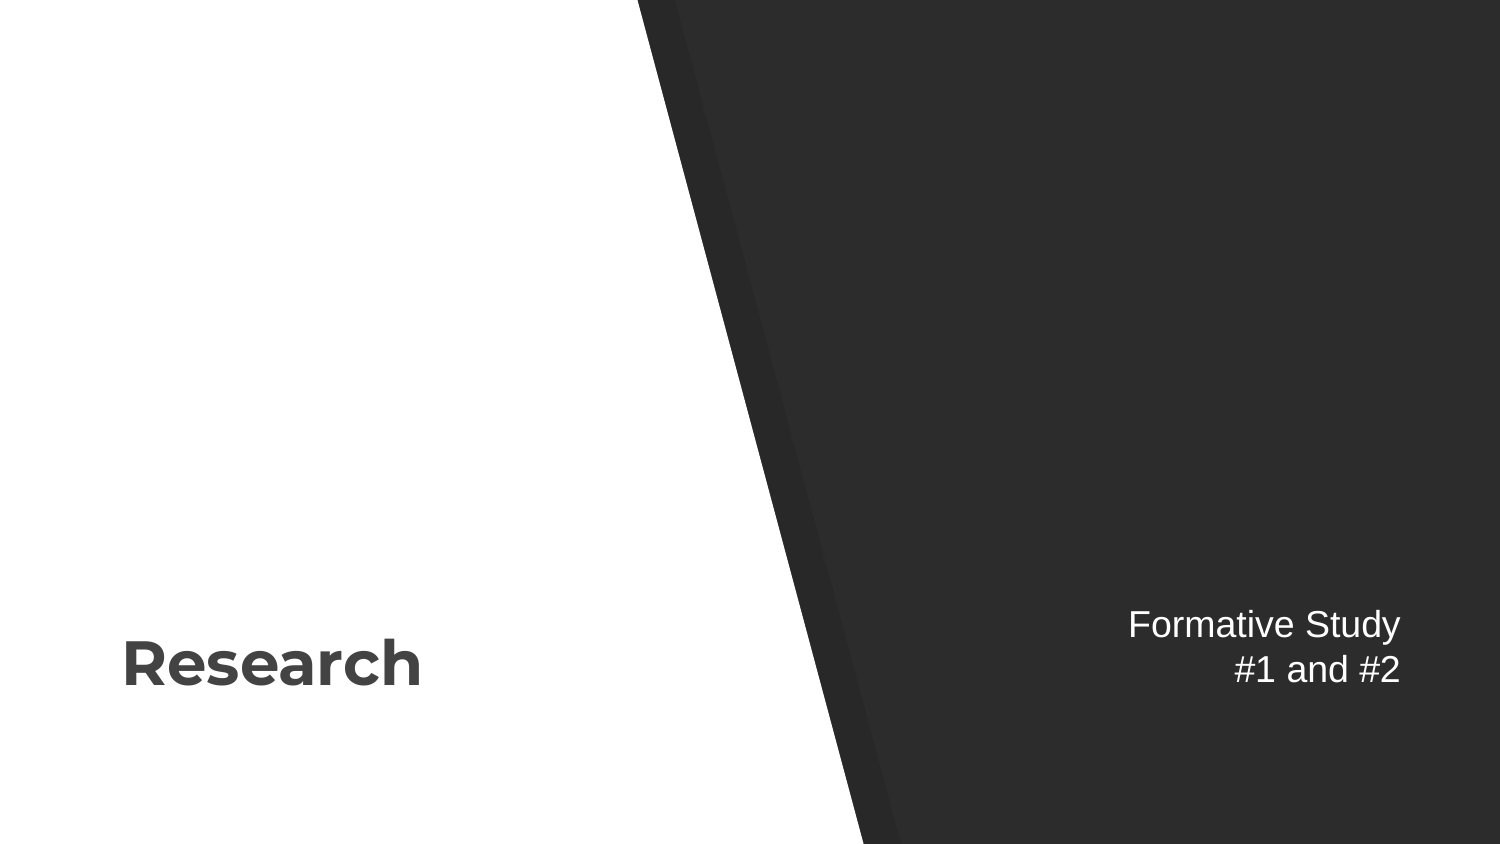

# Research
Formative Study #1 and #2